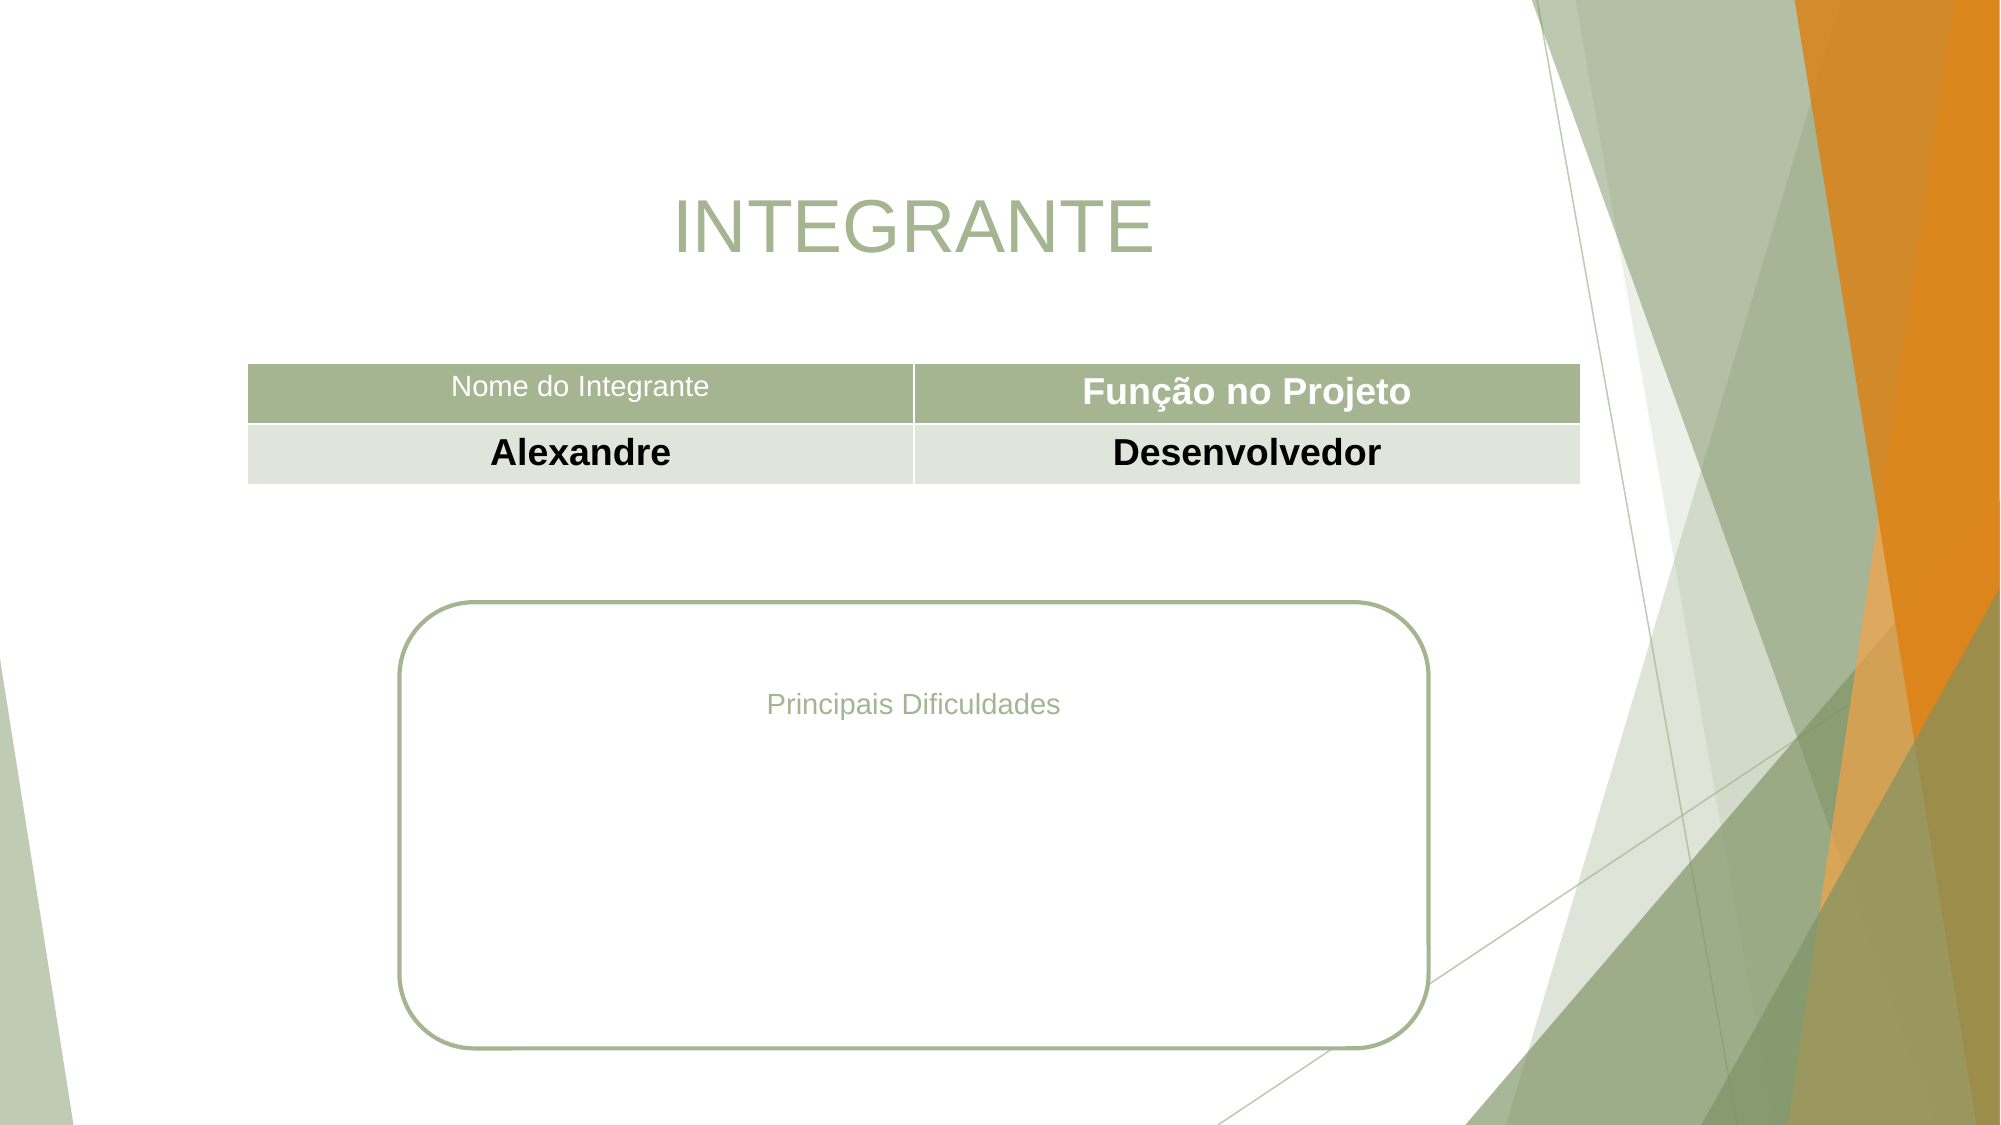

INTEGRANTE
| Nome do Integrante | Função no Projeto |
| --- | --- |
| Alexandre | Desenvolvedor |
Principais Dificuldades